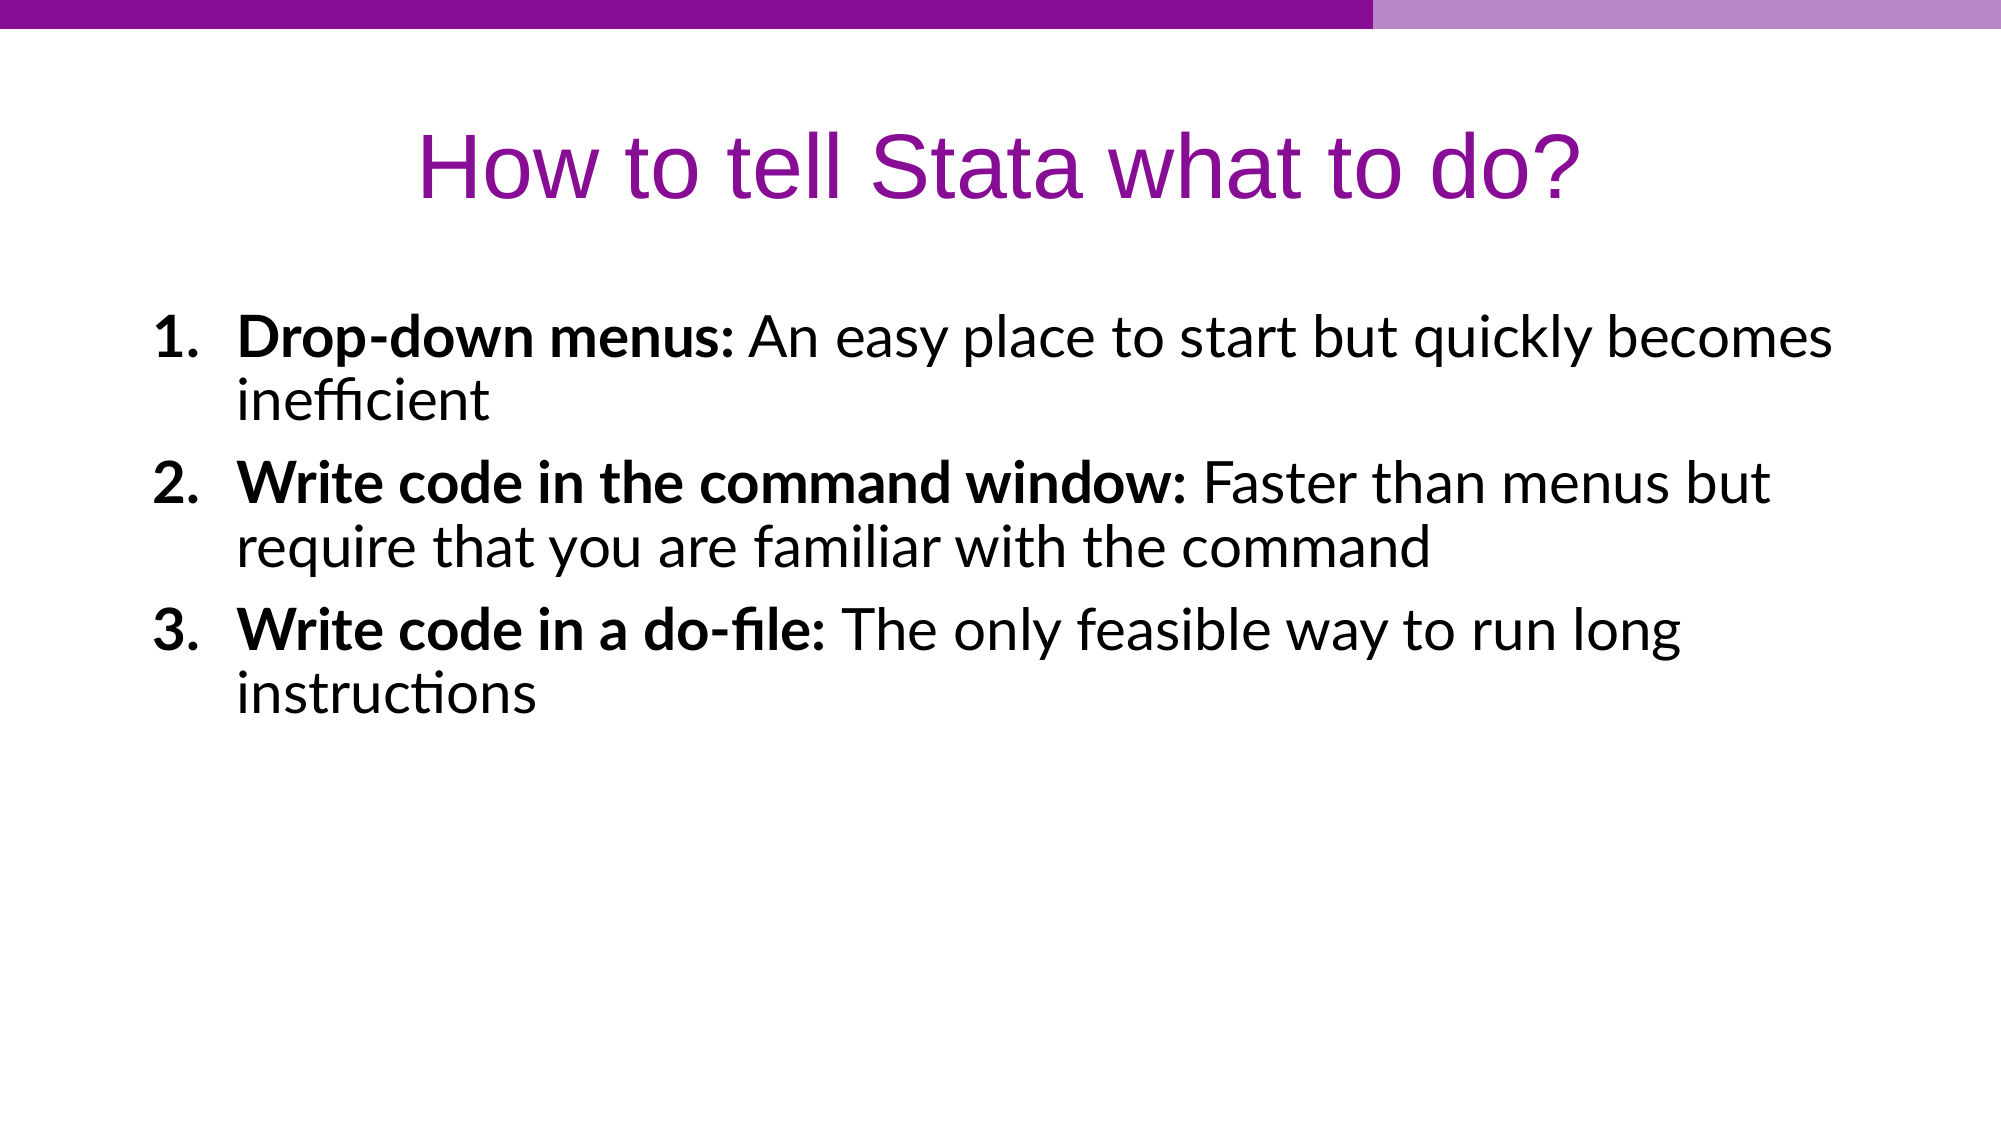

# How to tell Stata what to do?
Drop-down menus: An easy place to start but quickly becomes inefficient
Write code in the command window: Faster than menus but require that you are familiar with the command
Write code in a do-file: The only feasible way to run long instructions